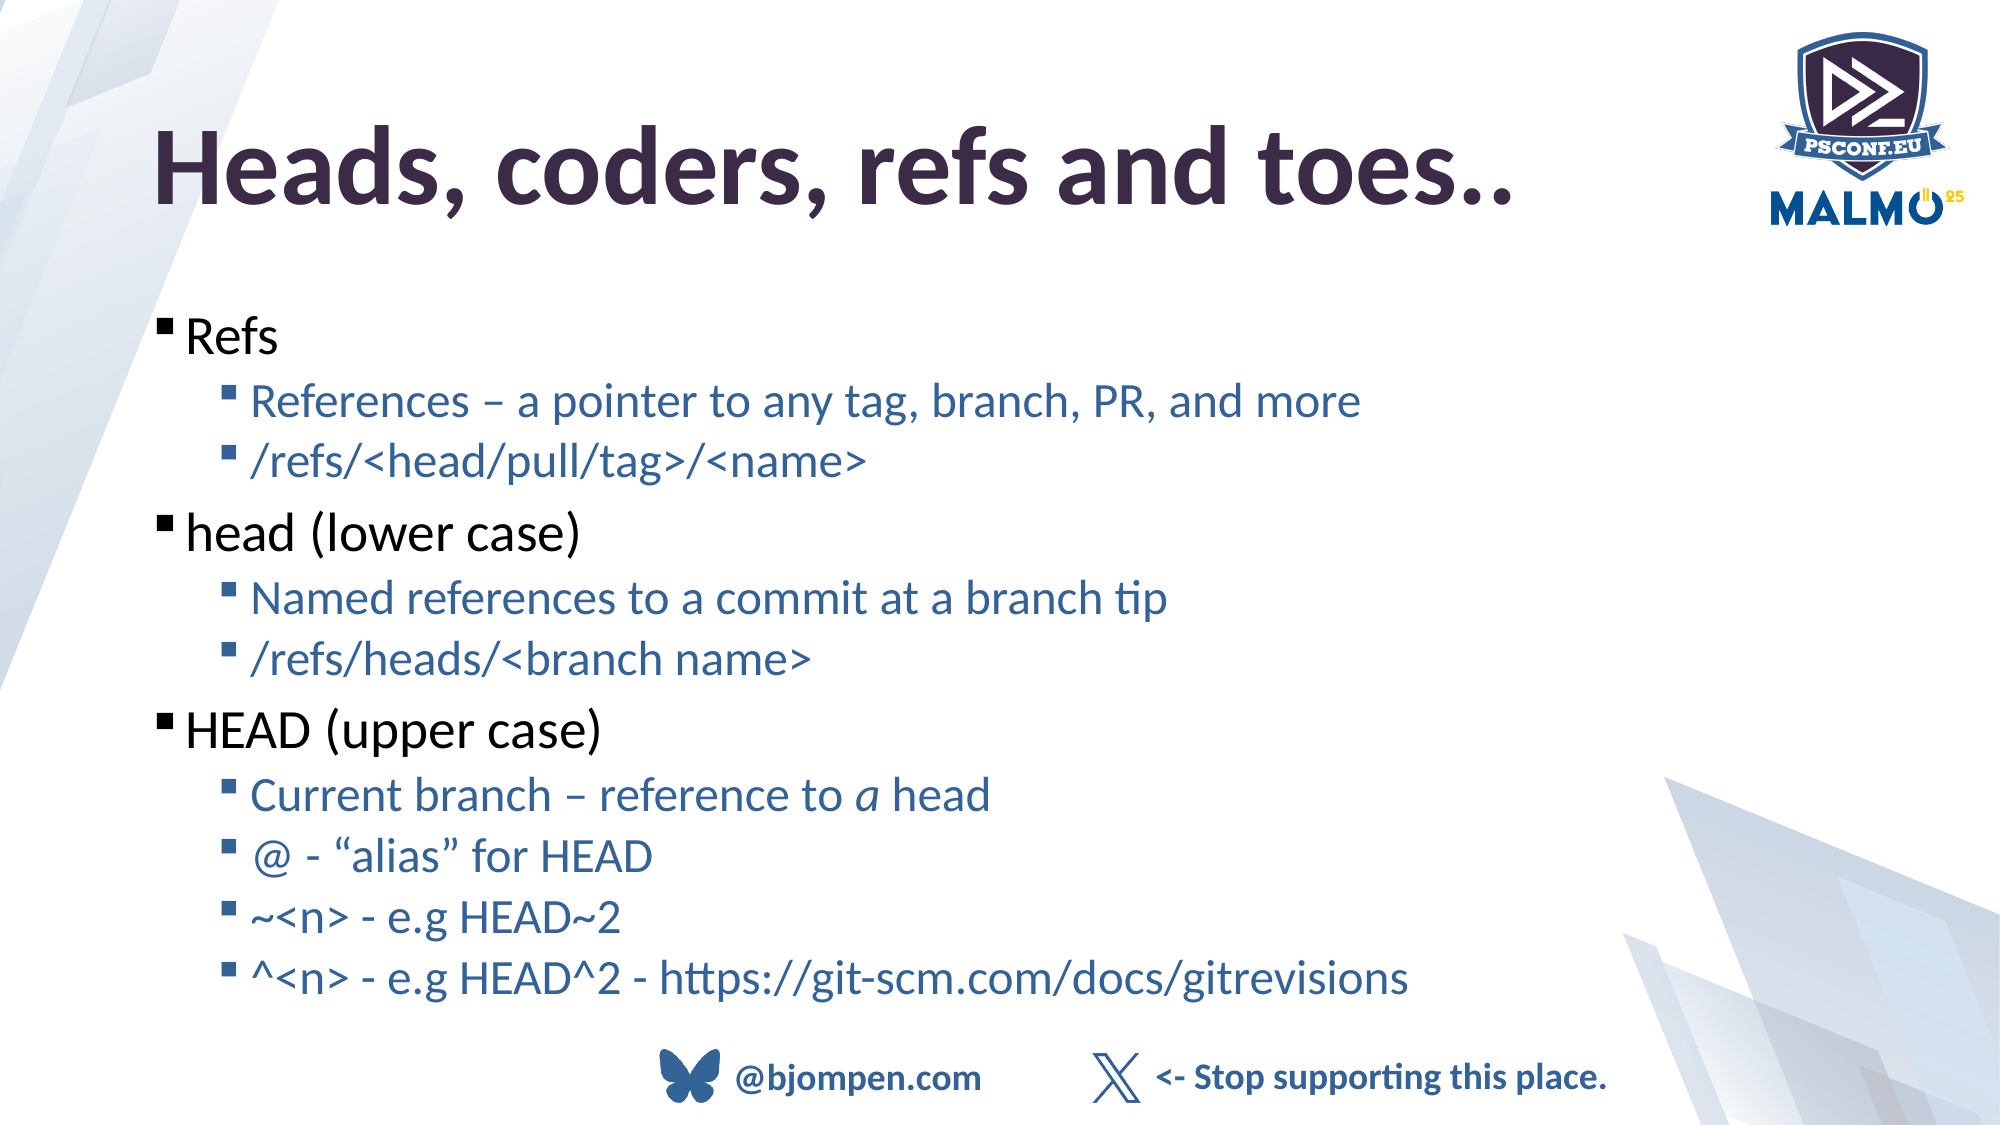

# Heads, coders, refs and toes..
Refs
References – a pointer to any tag, branch, PR, and more
/refs/<head/pull/tag>/<name>
head (lower case)
Named references to a commit at a branch tip
/refs/heads/<branch name>
HEAD (upper case)
Current branch – reference to a head
@ - “alias” for HEAD
~<n> - e.g HEAD~2
^<n> - e.g HEAD^2 - https://git-scm.com/docs/gitrevisions